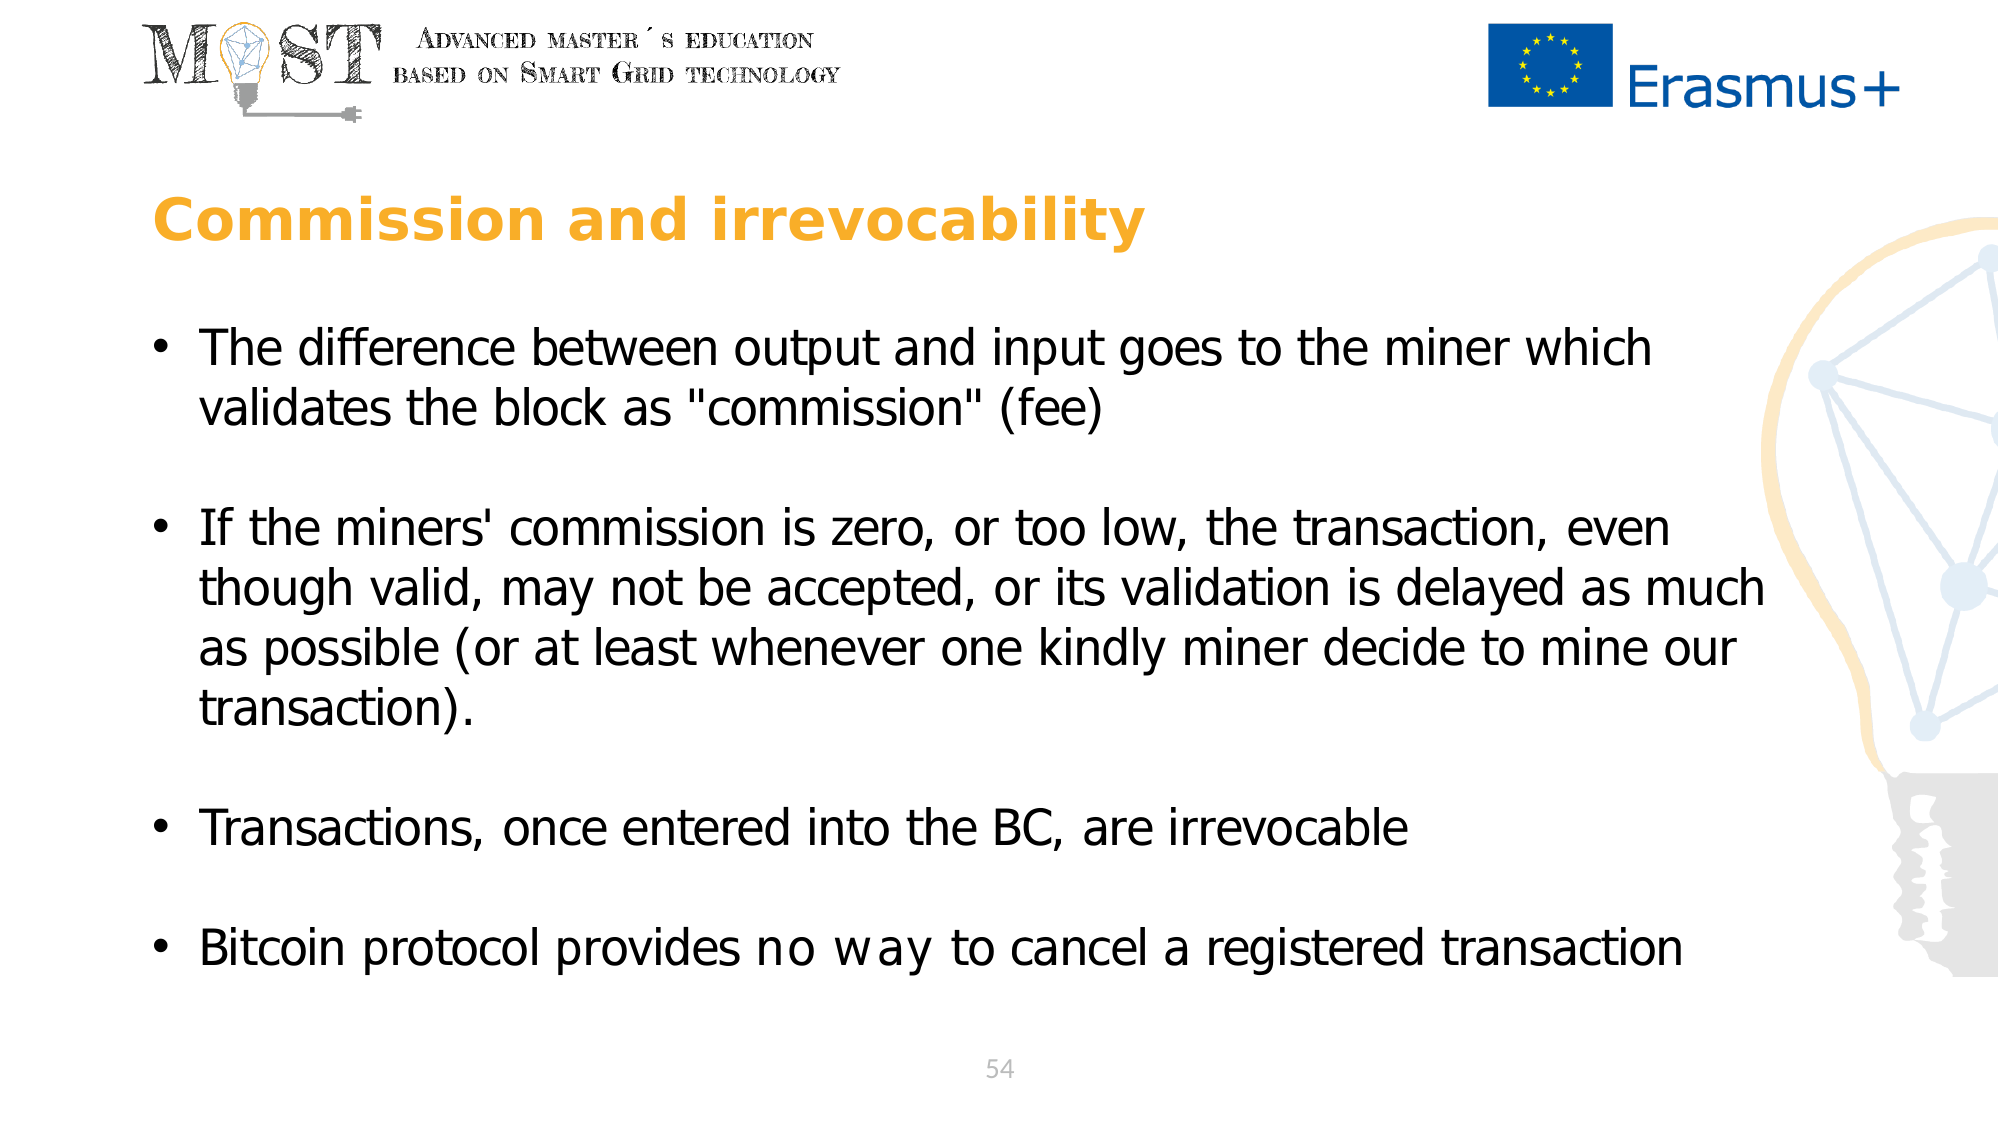

# Commission and irrevocability
The difference between output and input goes to the miner which validates the block as "commission" (fee)

If the miners' commission is zero, or too low, the transaction, even though valid, may not be accepted, or its validation is delayed as much as possible (or at least whenever one kindly miner decide to mine our transaction).

Transactions, once entered into the BC, are irrevocable

Bitcoin protocol provides no way to cancel a registered transaction
54